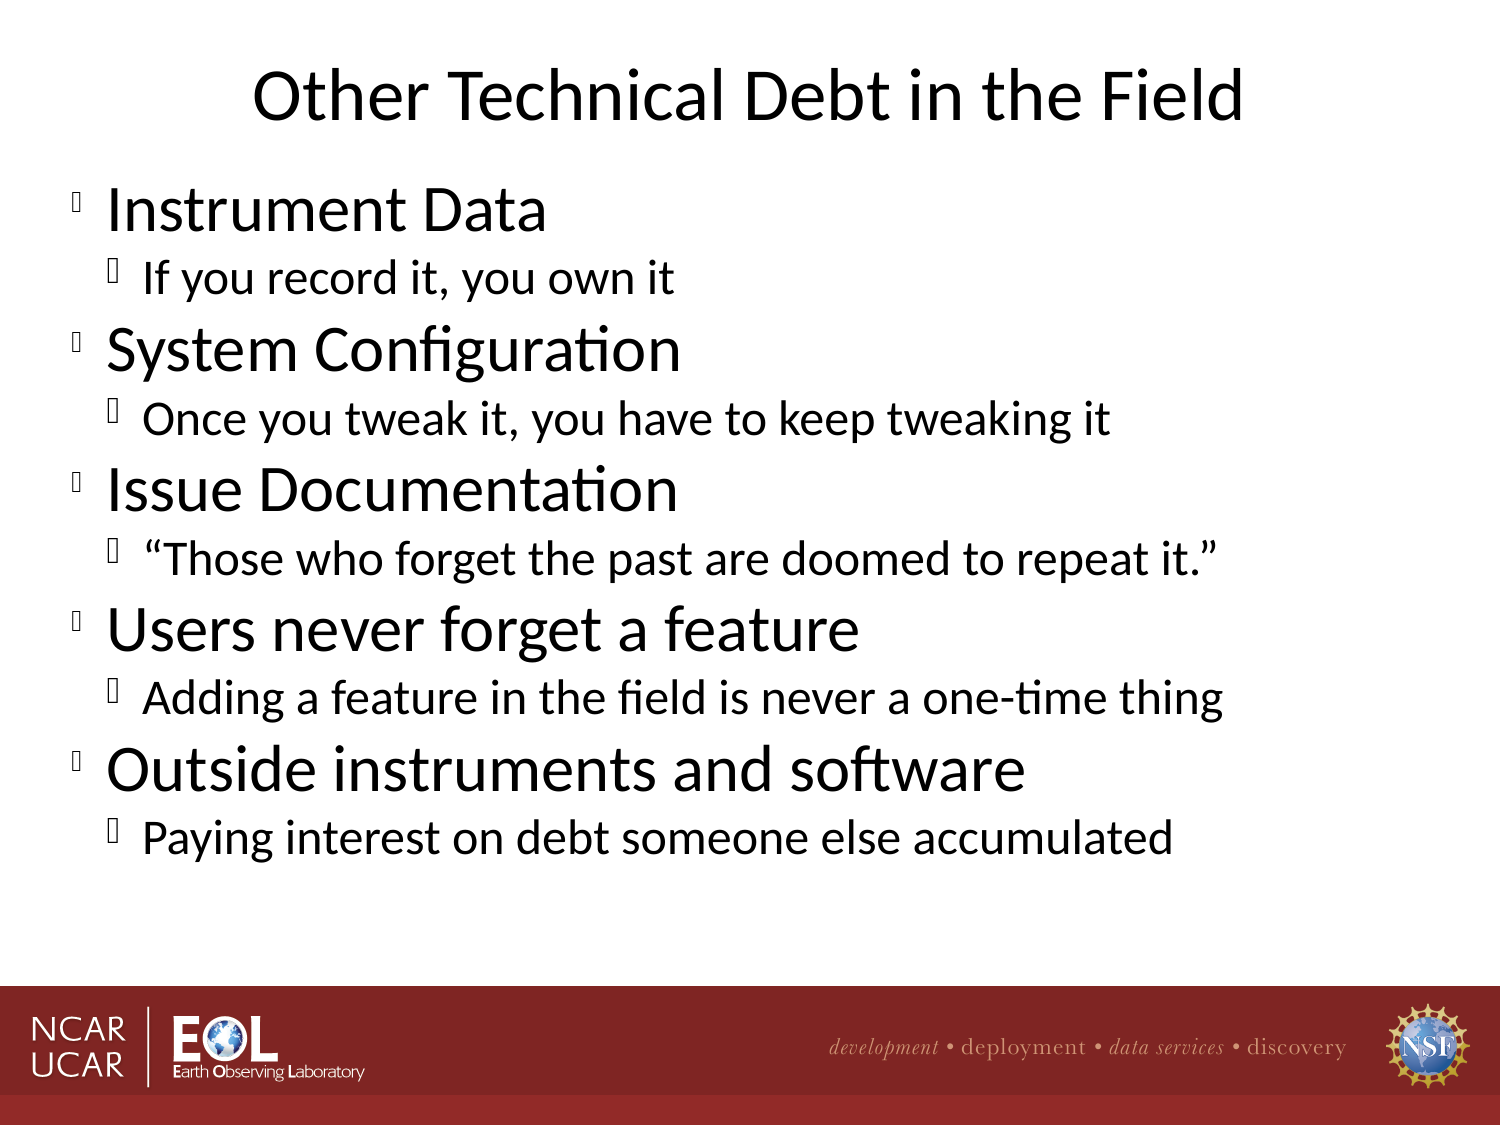

Other Technical Debt in the Field
Instrument Data
If you record it, you own it
System Configuration
Once you tweak it, you have to keep tweaking it
Issue Documentation
“Those who forget the past are doomed to repeat it.”
Users never forget a feature
Adding a feature in the field is never a one-time thing
Outside instruments and software
Paying interest on debt someone else accumulated